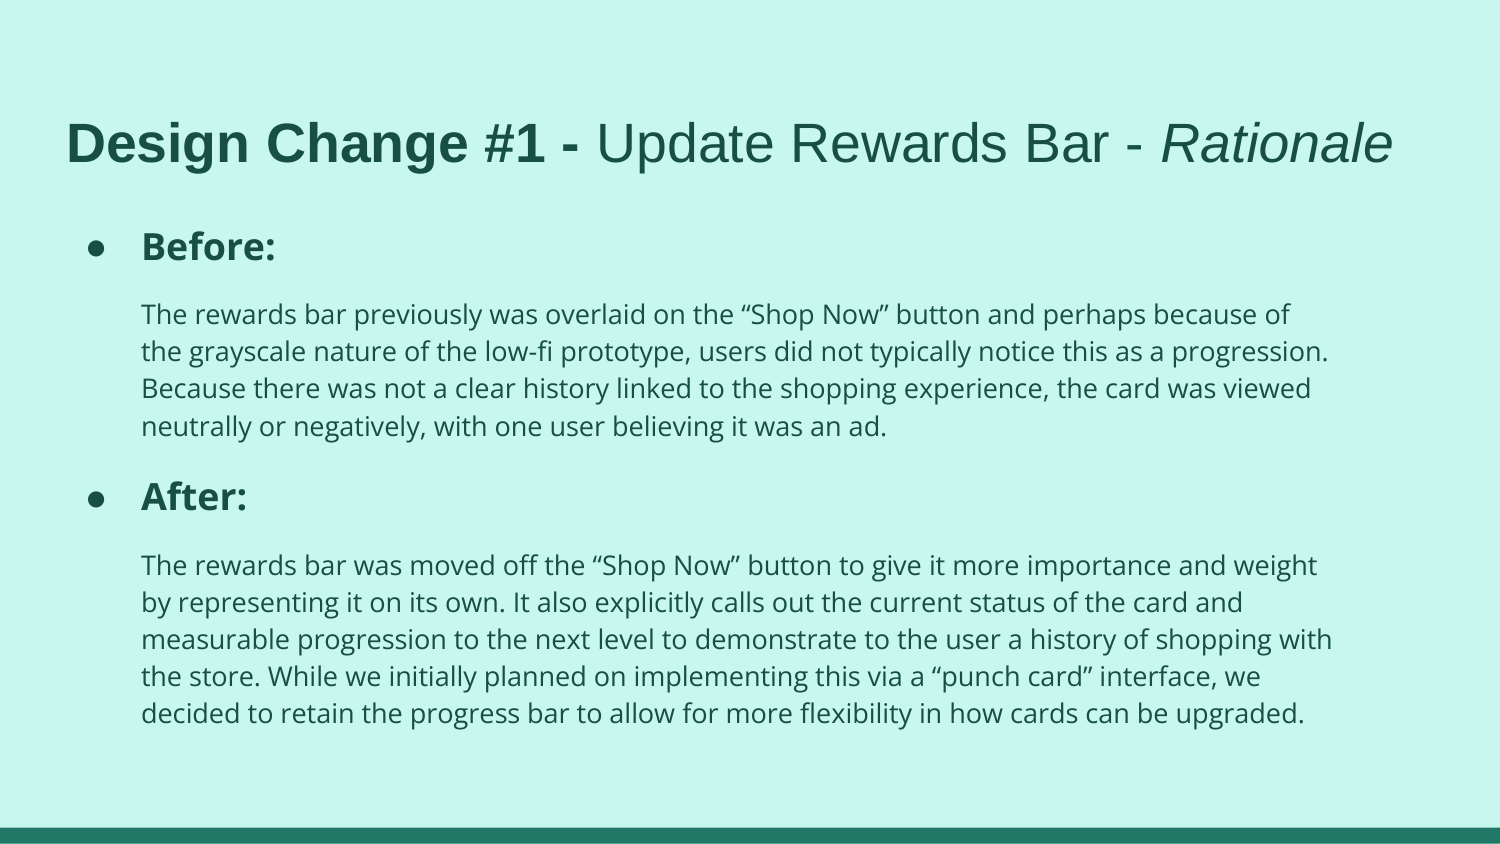

# Design Change #1 - Update Rewards Bar - Rationale
Before:
The rewards bar previously was overlaid on the “Shop Now” button and perhaps because of the grayscale nature of the low-fi prototype, users did not typically notice this as a progression. Because there was not a clear history linked to the shopping experience, the card was viewed neutrally or negatively, with one user believing it was an ad.
After:
The rewards bar was moved off the “Shop Now” button to give it more importance and weight by representing it on its own. It also explicitly calls out the current status of the card and measurable progression to the next level to demonstrate to the user a history of shopping with the store. While we initially planned on implementing this via a “punch card” interface, we decided to retain the progress bar to allow for more flexibility in how cards can be upgraded.